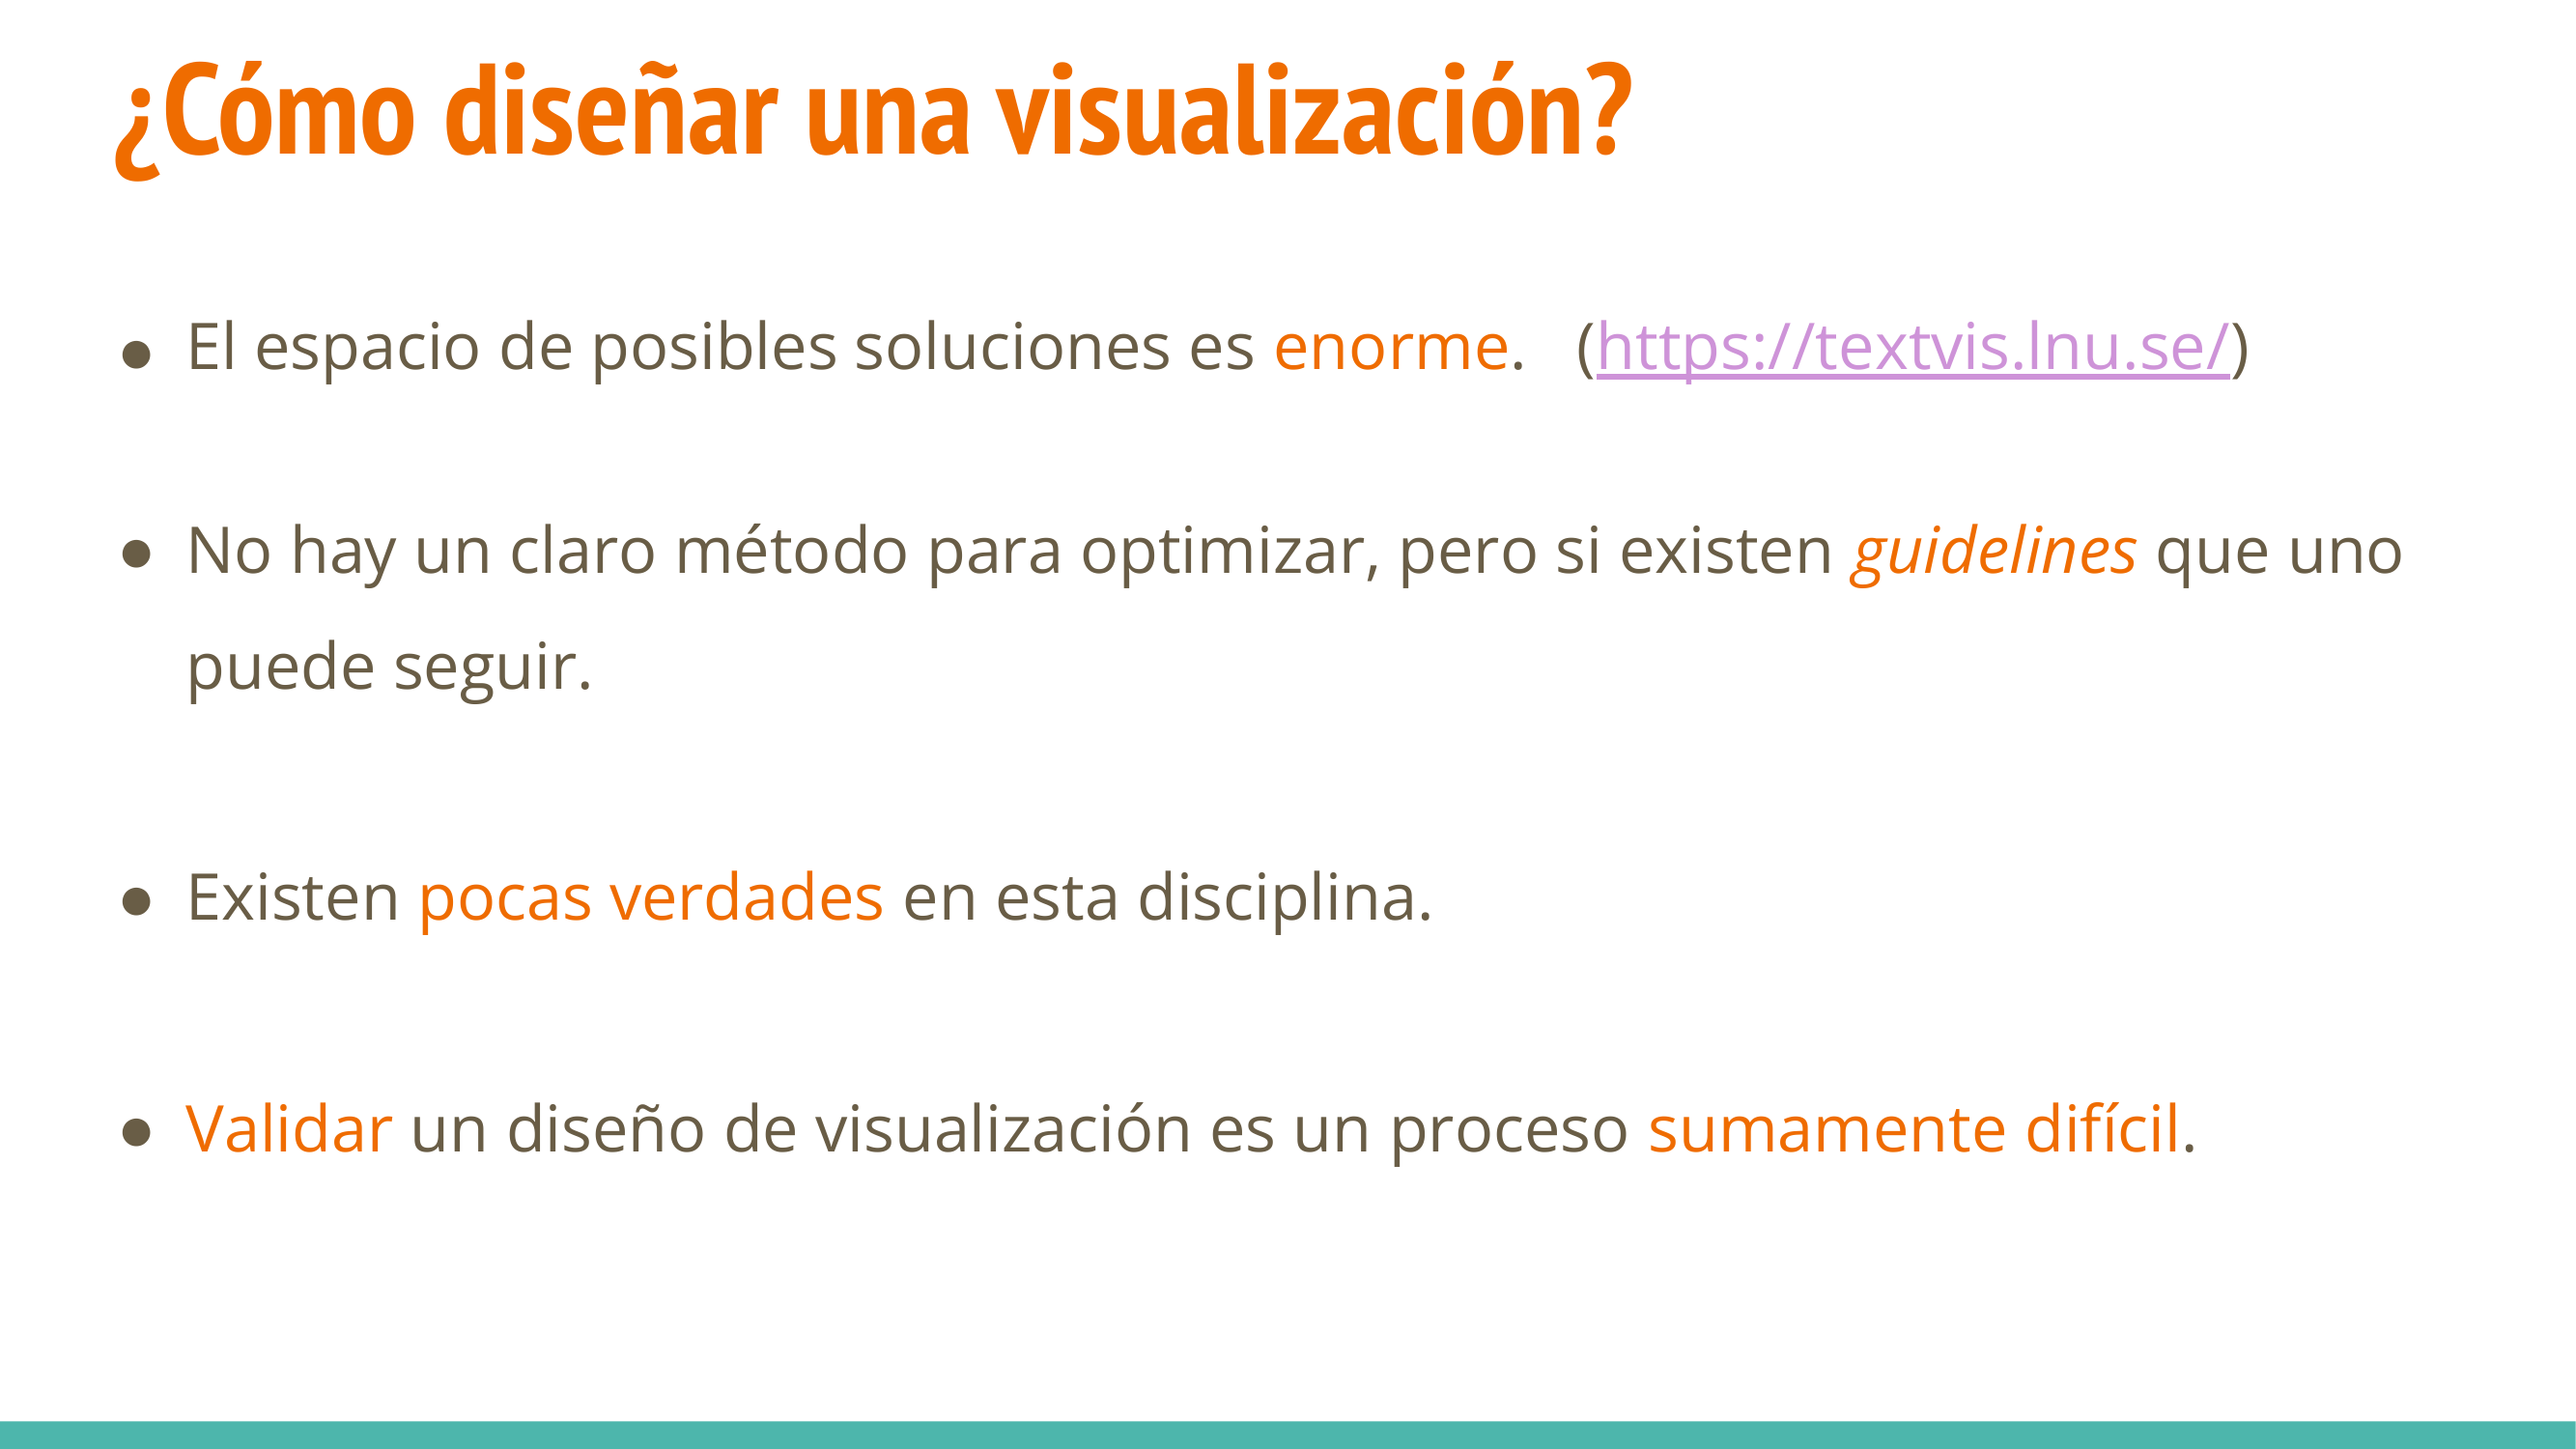

# ¿Cómo diseñar una visualización?
El espacio de posibles soluciones es enorme.   (https://textvis.lnu.se/)
No hay un claro método para optimizar, pero si existen guidelines que uno puede seguir.
Existen pocas verdades en esta disciplina.
Validar un diseño de visualización es un proceso sumamente difícil.